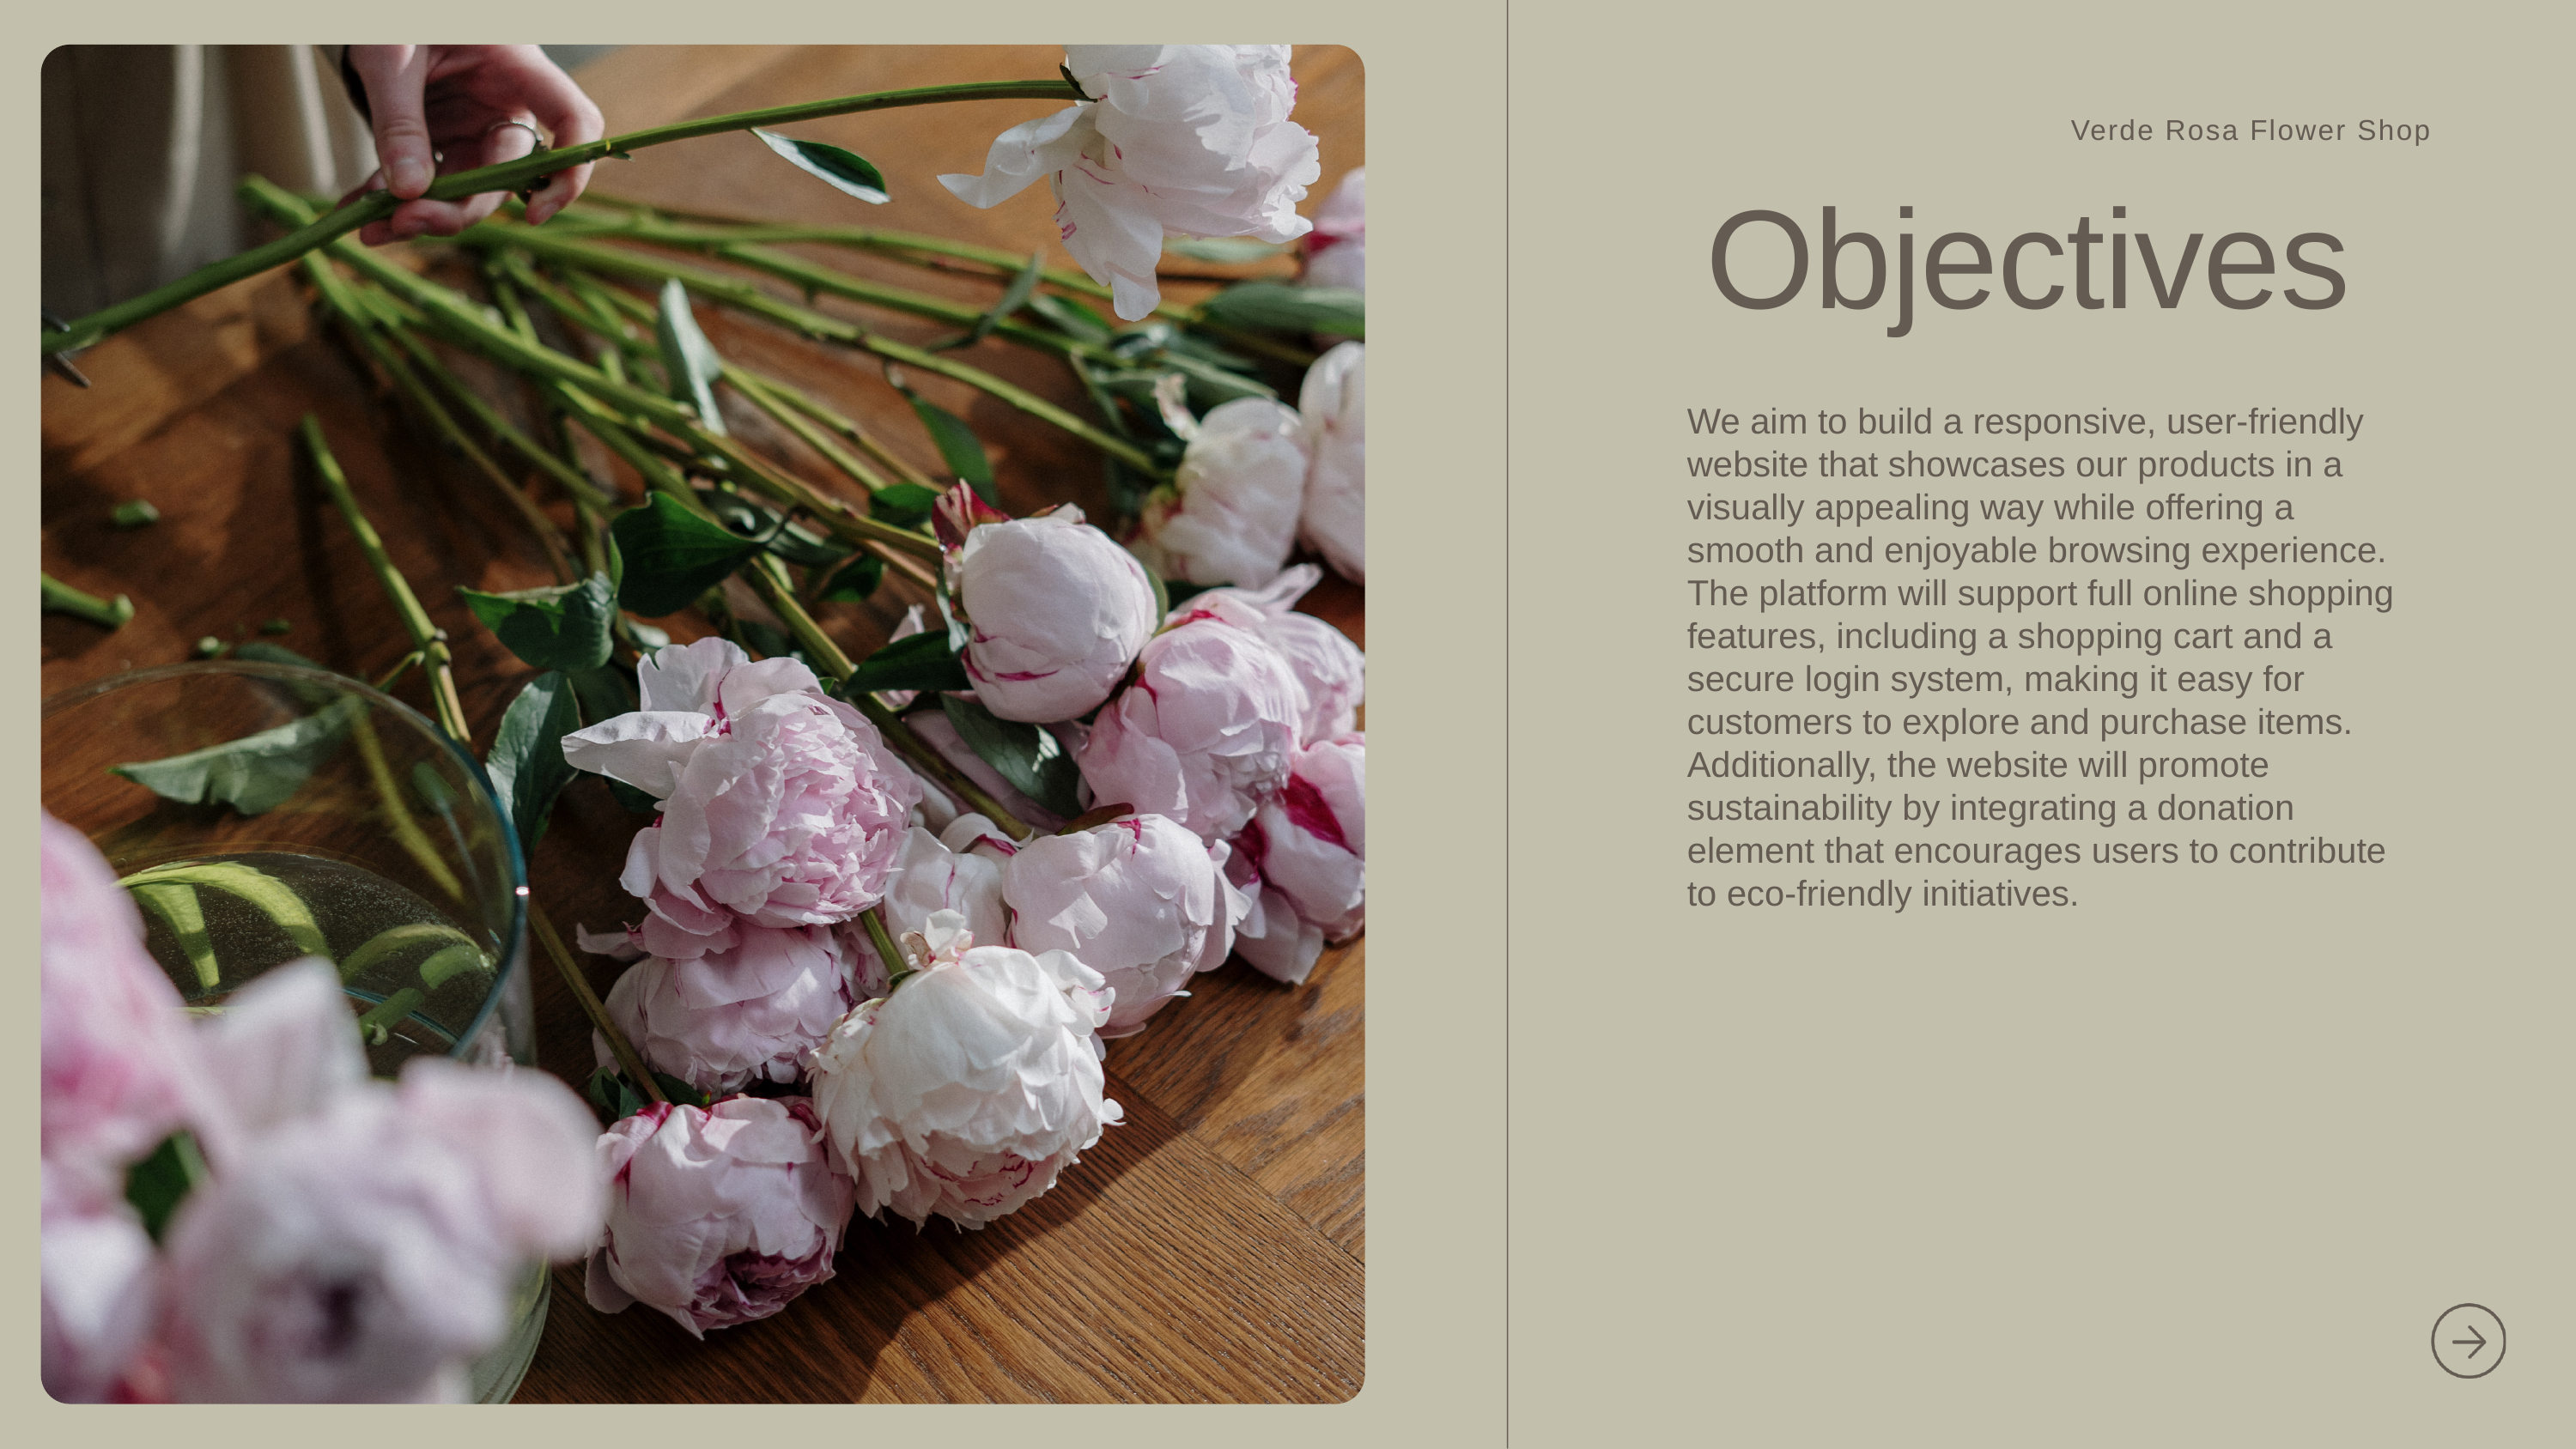

Verde Rosa Flower Shop
Objectives
We aim to build a responsive, user-friendly website that showcases our products in a visually appealing way while offering a smooth and enjoyable browsing experience. The platform will support full online shopping features, including a shopping cart and a secure login system, making it easy for customers to explore and purchase items. Additionally, the website will promote sustainability by integrating a donation element that encourages users to contribute to eco-friendly initiatives.